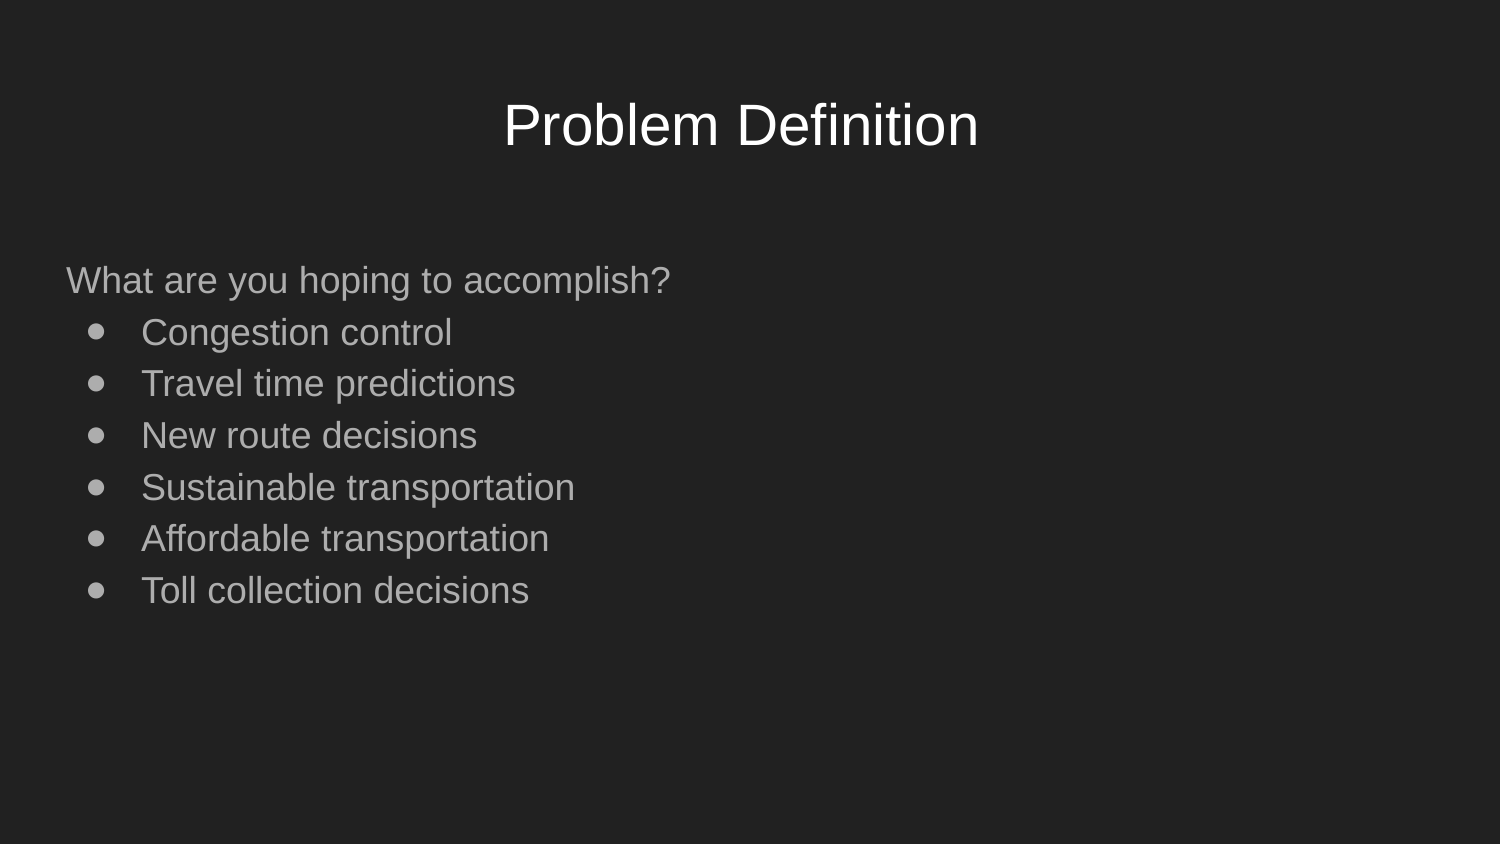

# Problem Definition

What are you hoping to accomplish?
Congestion control
Travel time predictions
New route decisions
Sustainable transportation
Affordable transportation
Toll collection decisions